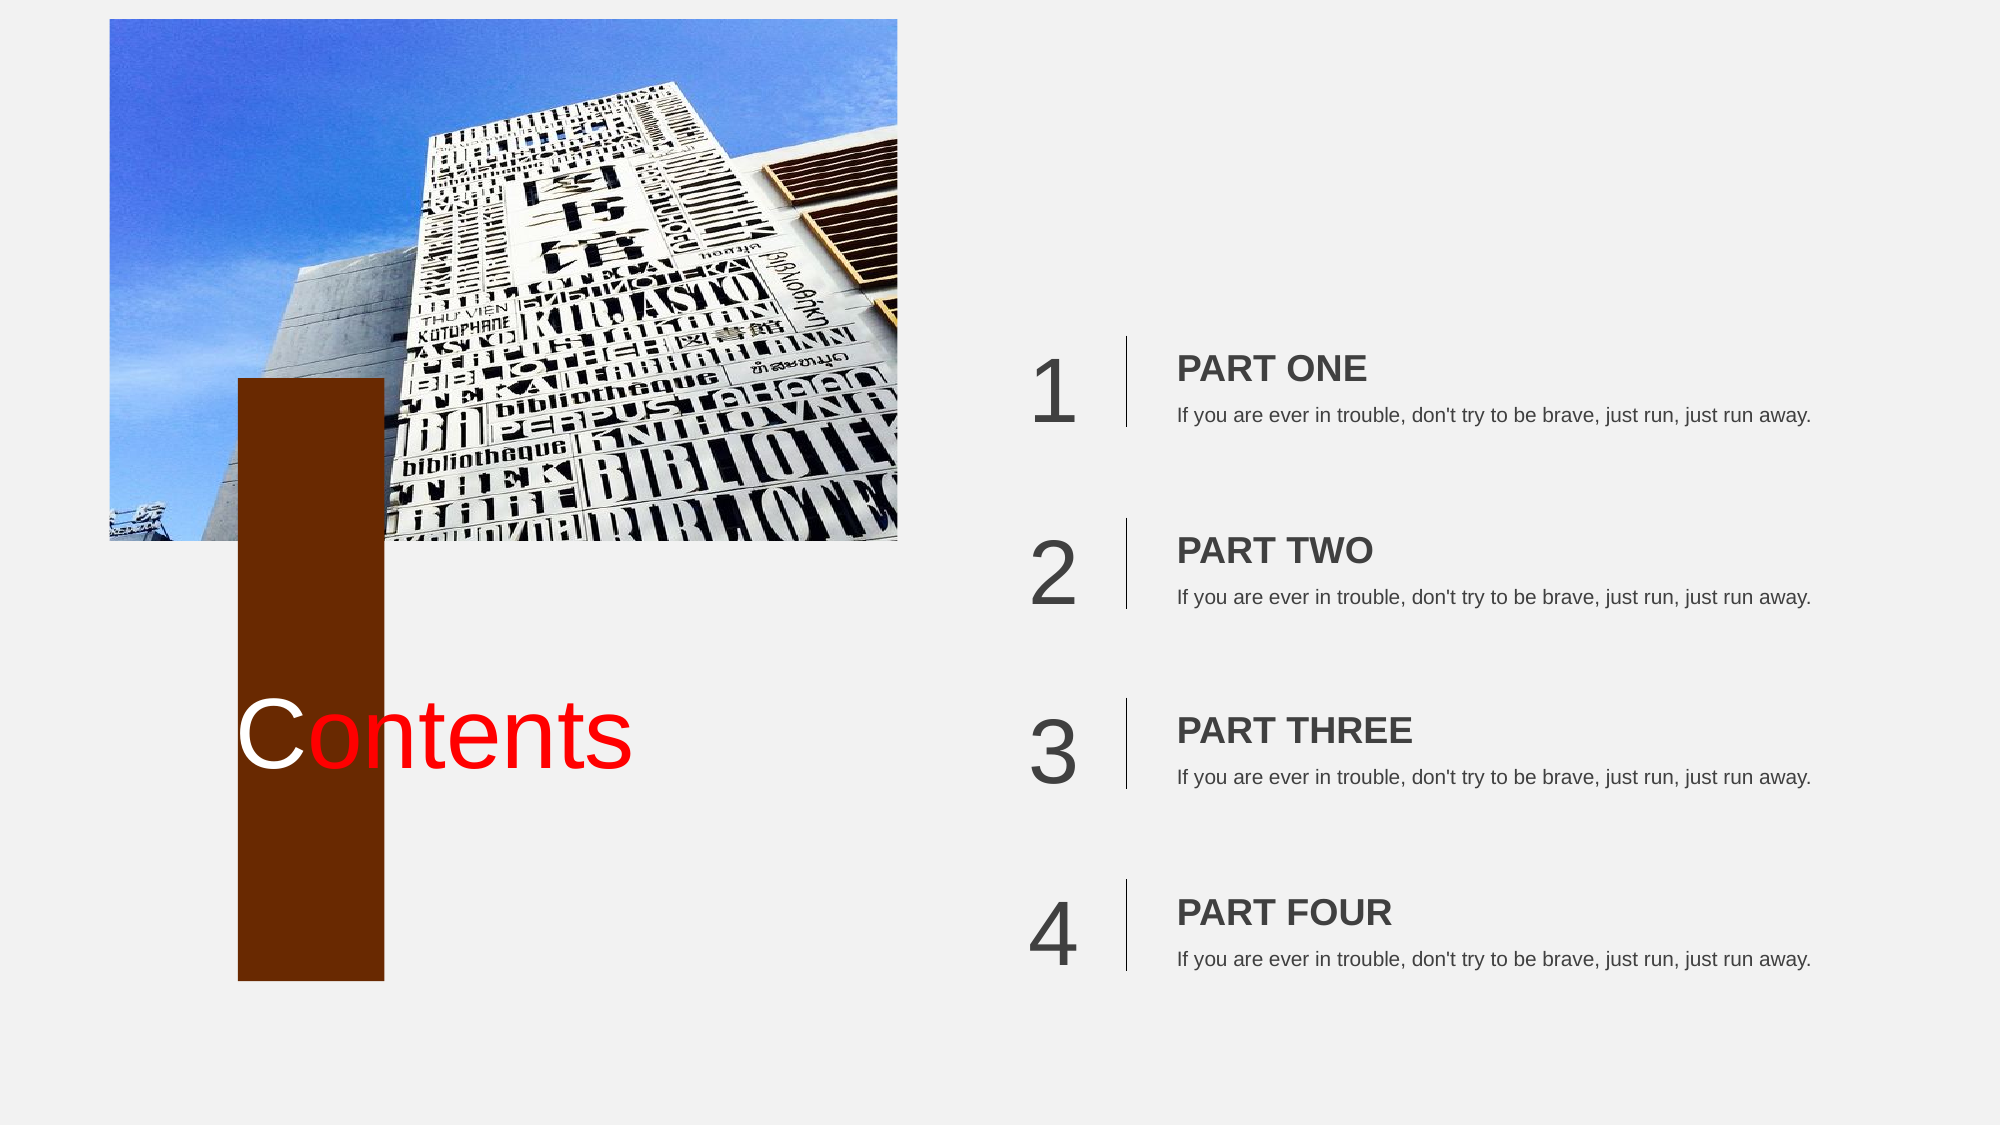

PART ONE
If you are ever in trouble, don't try to be brave, just run, just run away.
1

PART TWO
If you are ever in trouble, don't try to be brave, just run, just run away.
2
Contents
PART THREE
If you are ever in trouble, don't try to be brave, just run, just run away.
3
PART FOUR
If you are ever in trouble, don't try to be brave, just run, just run away.
4